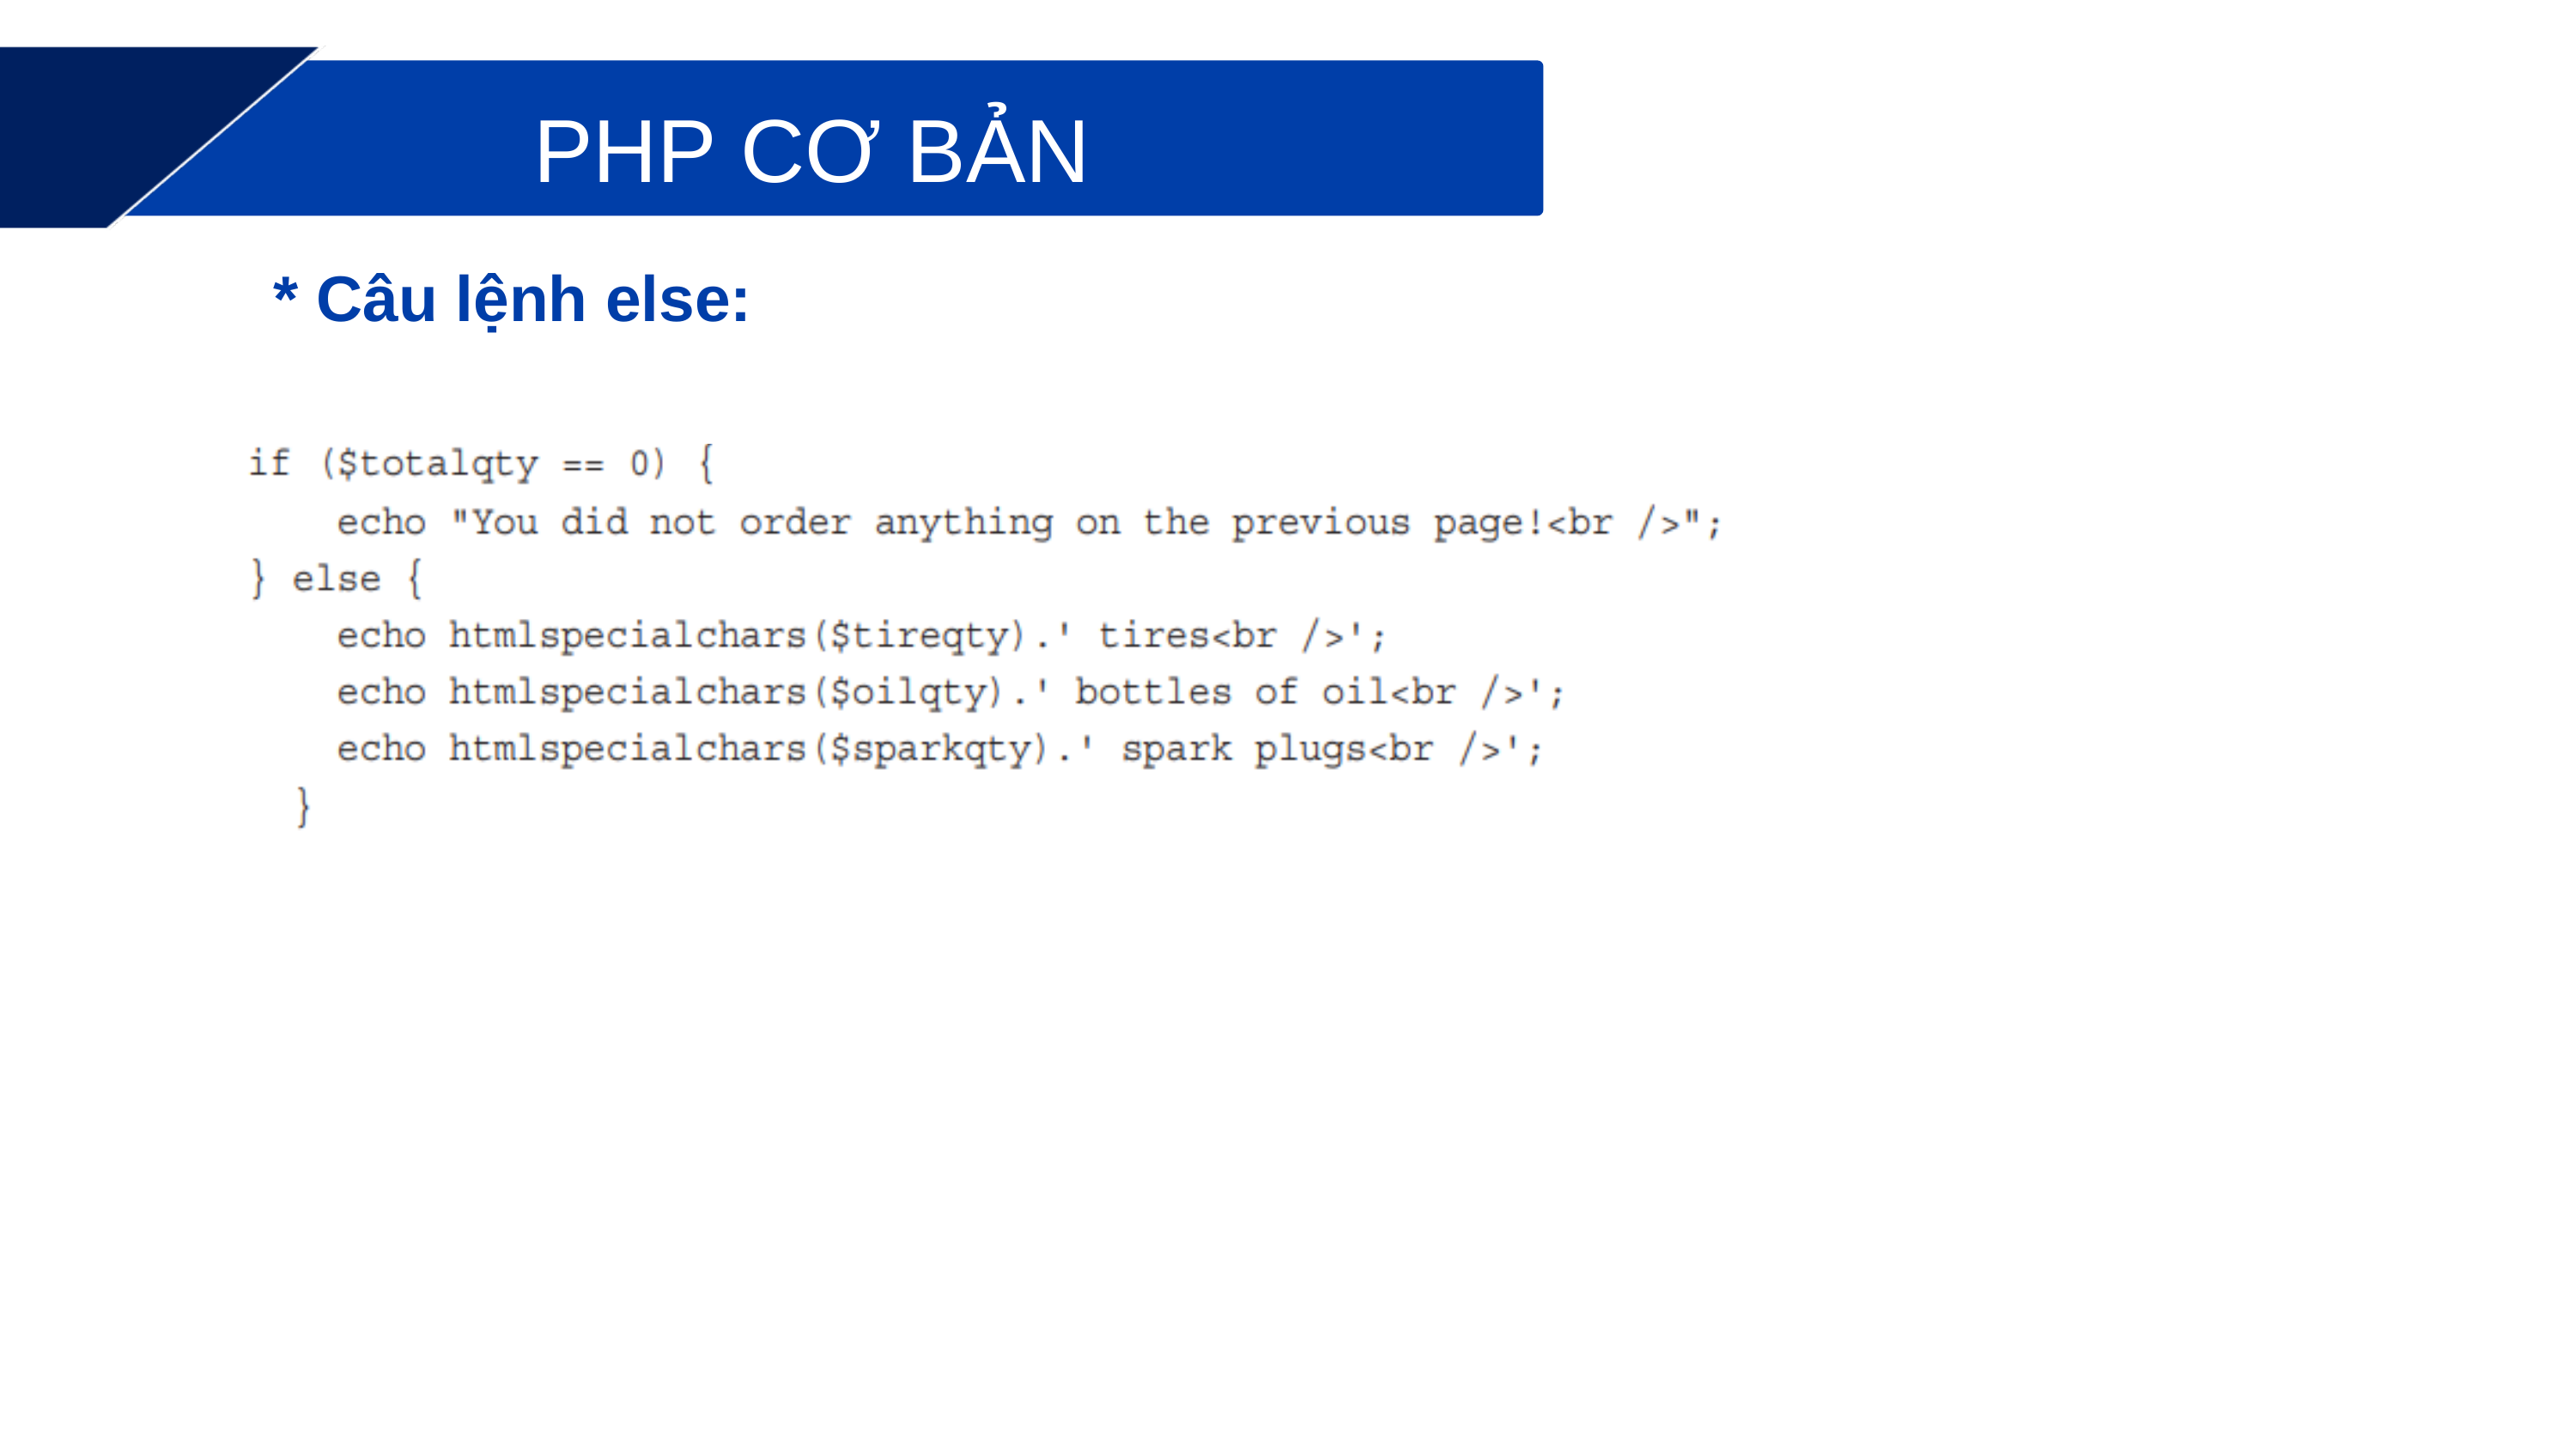

PHP CƠ BẢN

* Câu lệnh else: